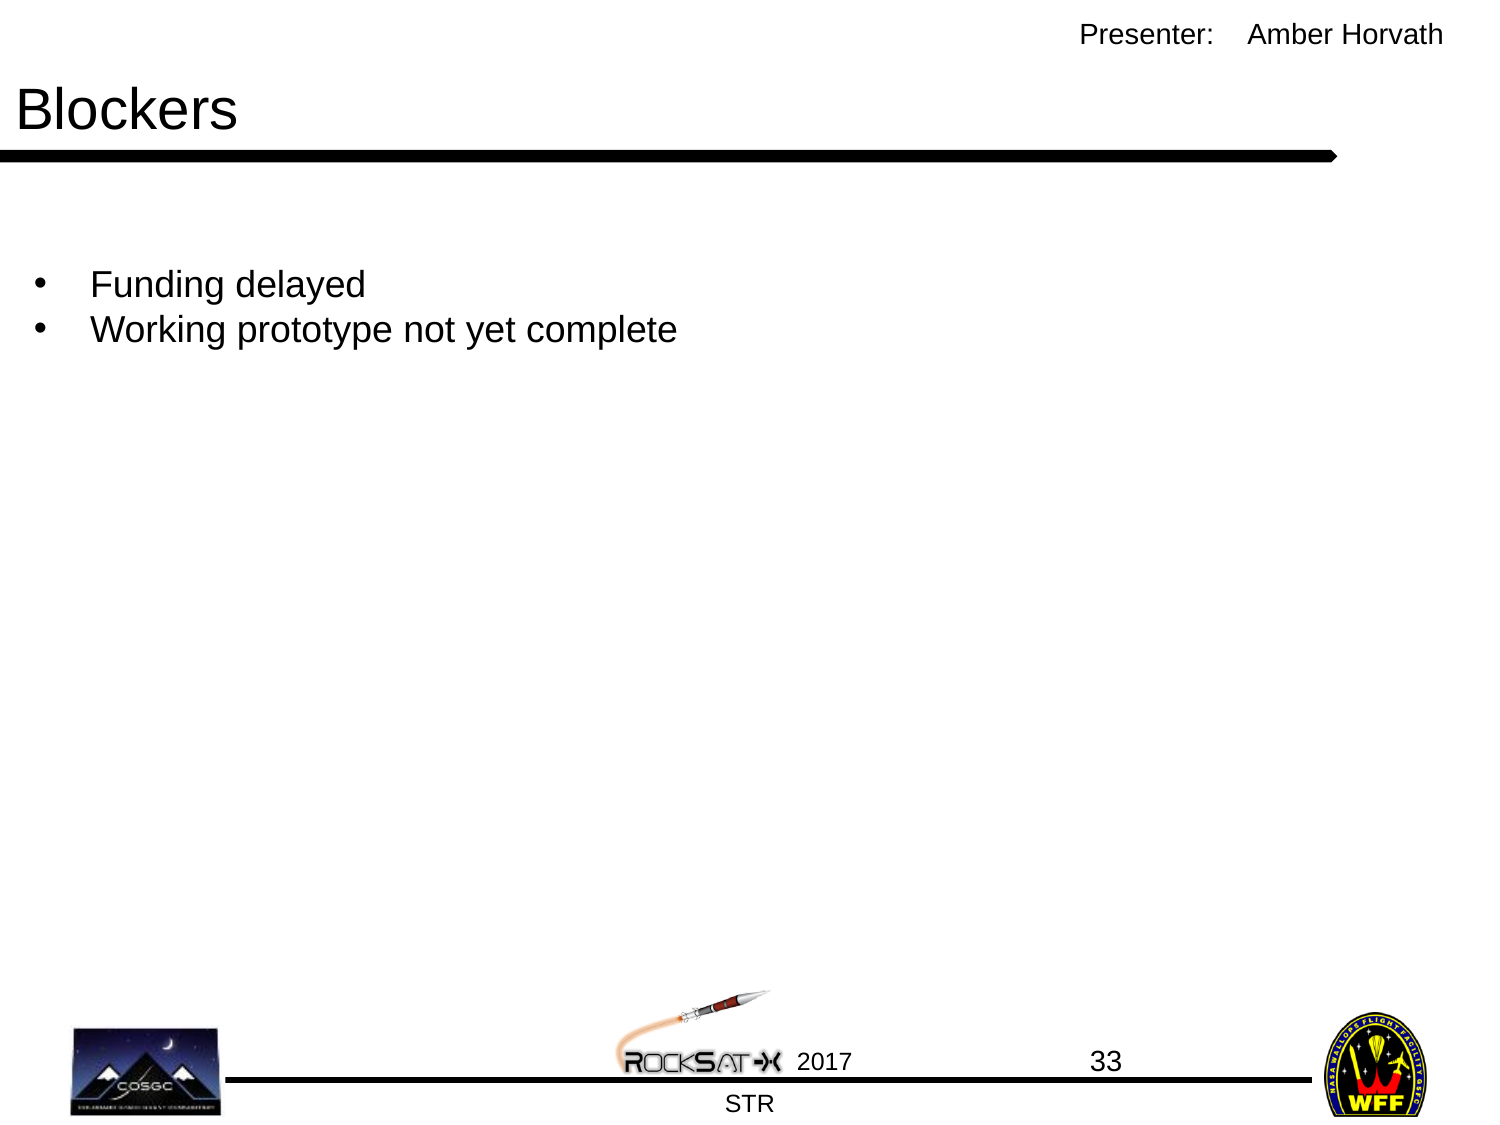

Amber Horvath
# Blockers

Funding delayed
Working prototype not yet complete
33